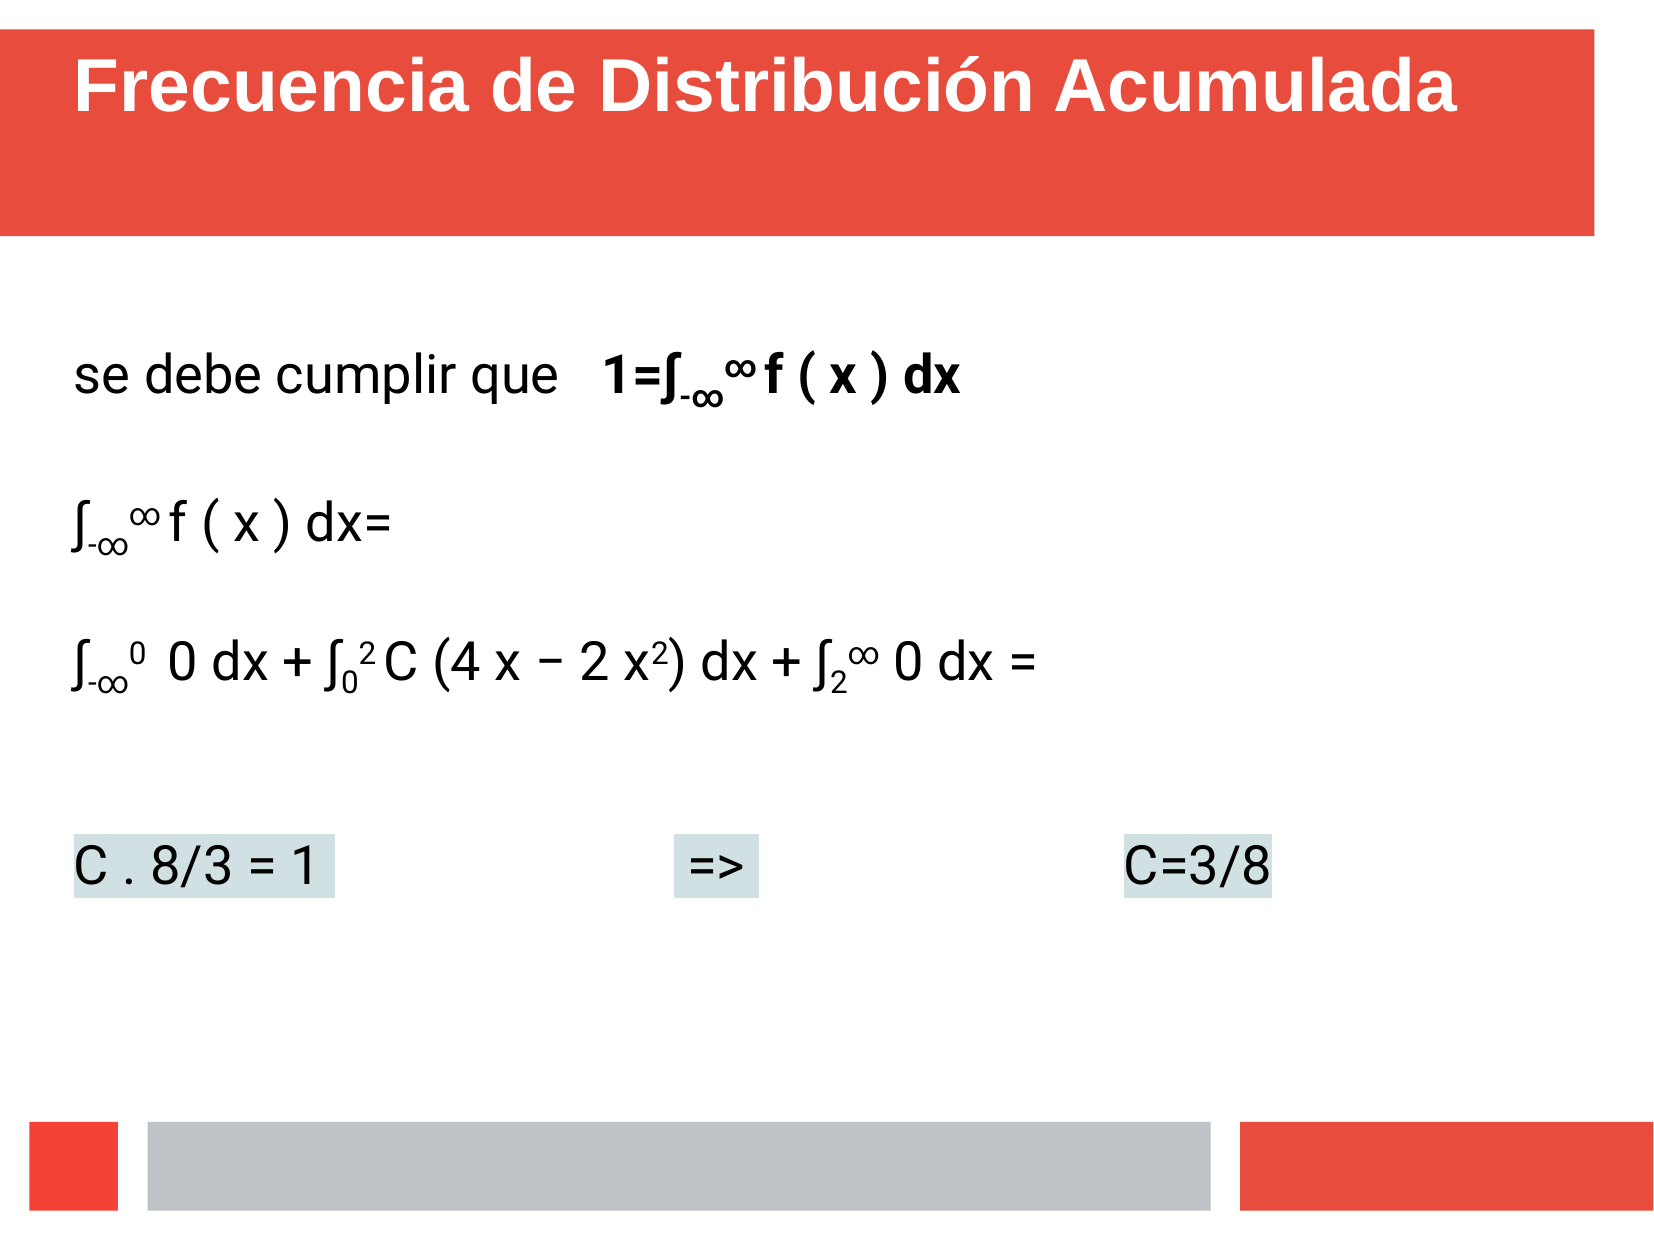

# Frecuencia de Distribución Acumulada

se debe cumplir que   1=∫-∞∞ f ( x ) dx

∫-∞∞ f ( x ) dx=

∫-∞0  0 dx + ∫02 C (4 x − 2 x2) dx + ∫2∞ 0 dx =

C . 8/3 = 1 			 => 			C=3/8